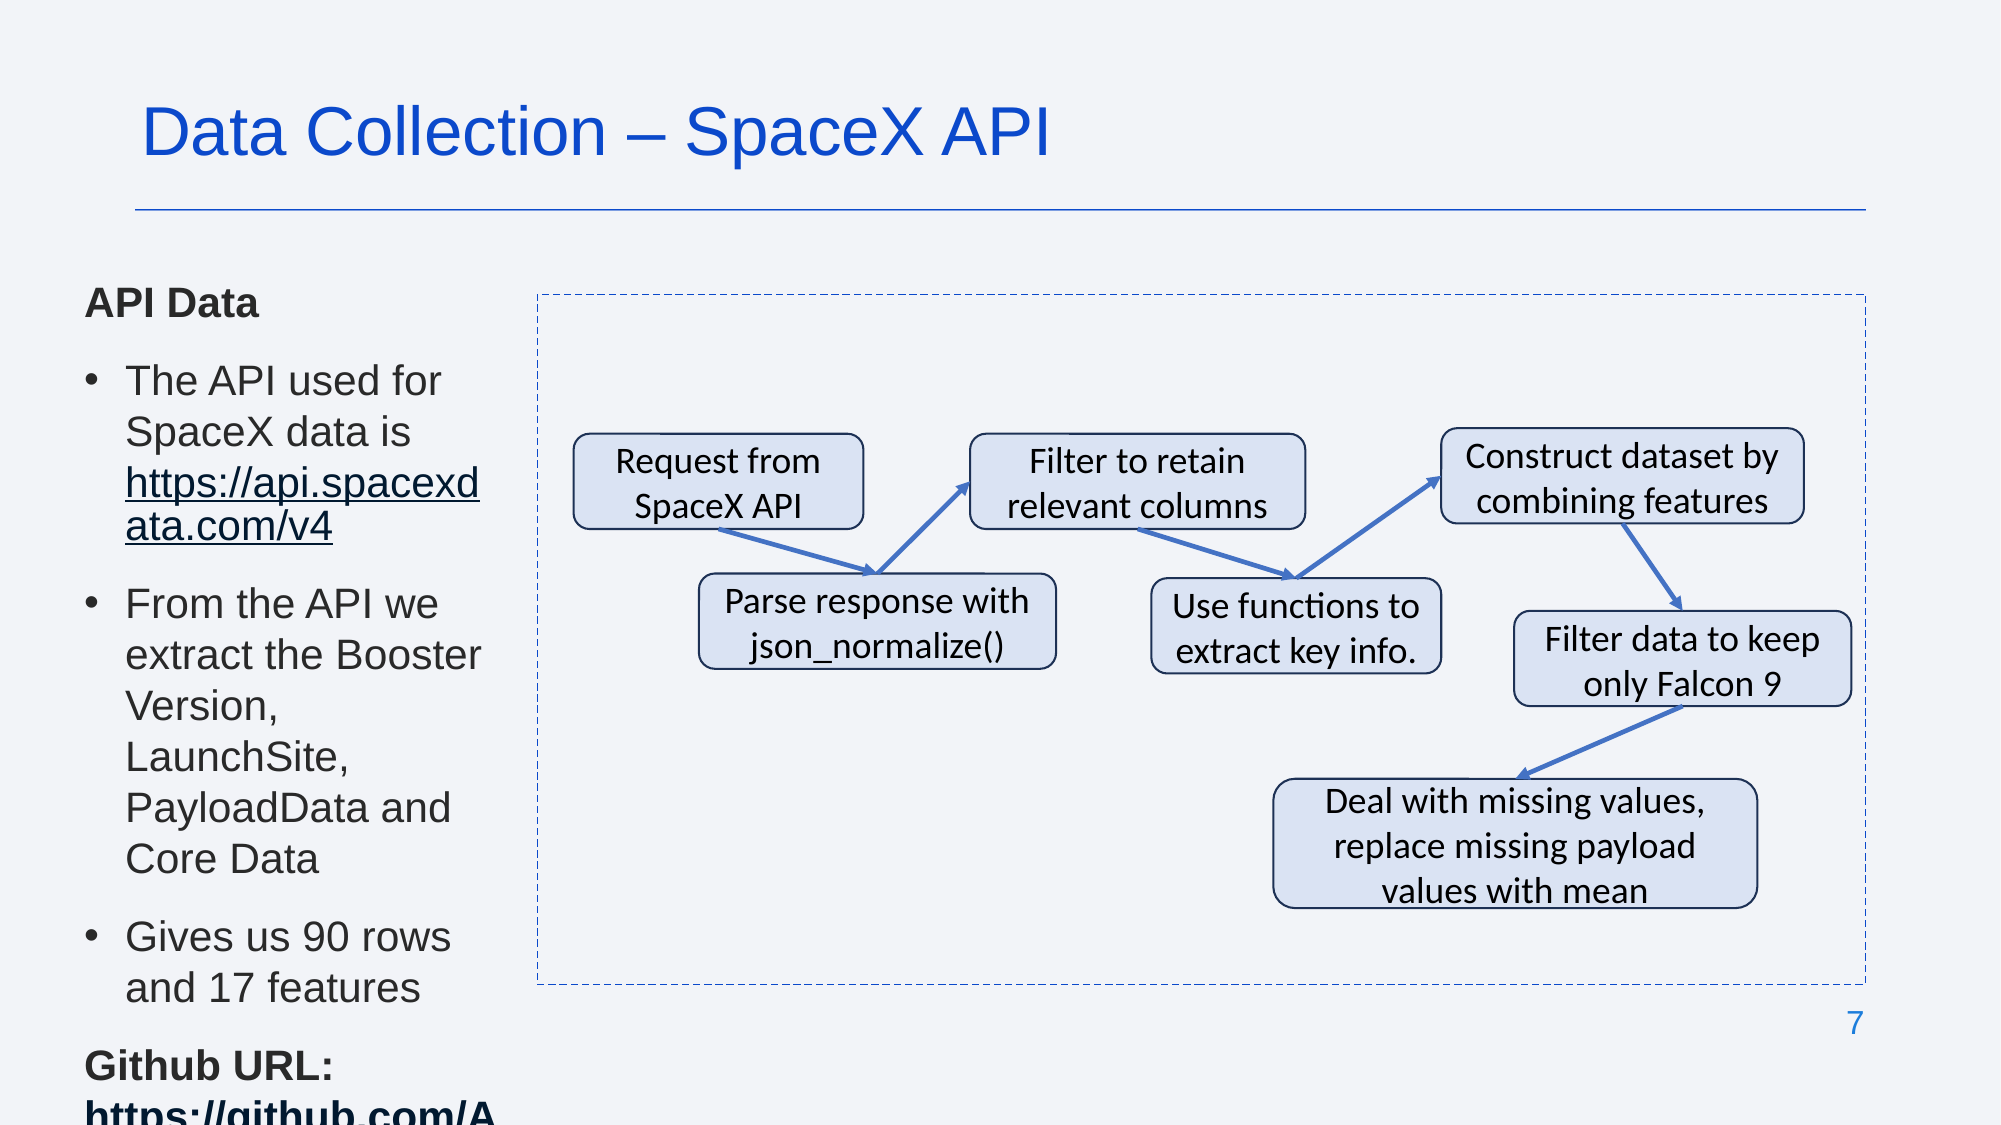

Data Collection – SpaceX API
API Data
The API used for SpaceX data is https://api.spacexdata.com/v4
From the API we extract the Booster Version, LaunchSite, PayloadData and Core Data
Gives us 90 rows and 17 features
Github URL: https://github.com/AlooshilDeen/Falcon9_CapstoneProject/blob/main/data-collection-api.ipynb

Construct dataset by combining features
Request from SpaceX API
Filter to retain relevant columns
Parse response with json_normalize()
Use functions to extract key info.
Filter data to keep only Falcon 9
Deal with missing values, replace missing payload values with mean
7